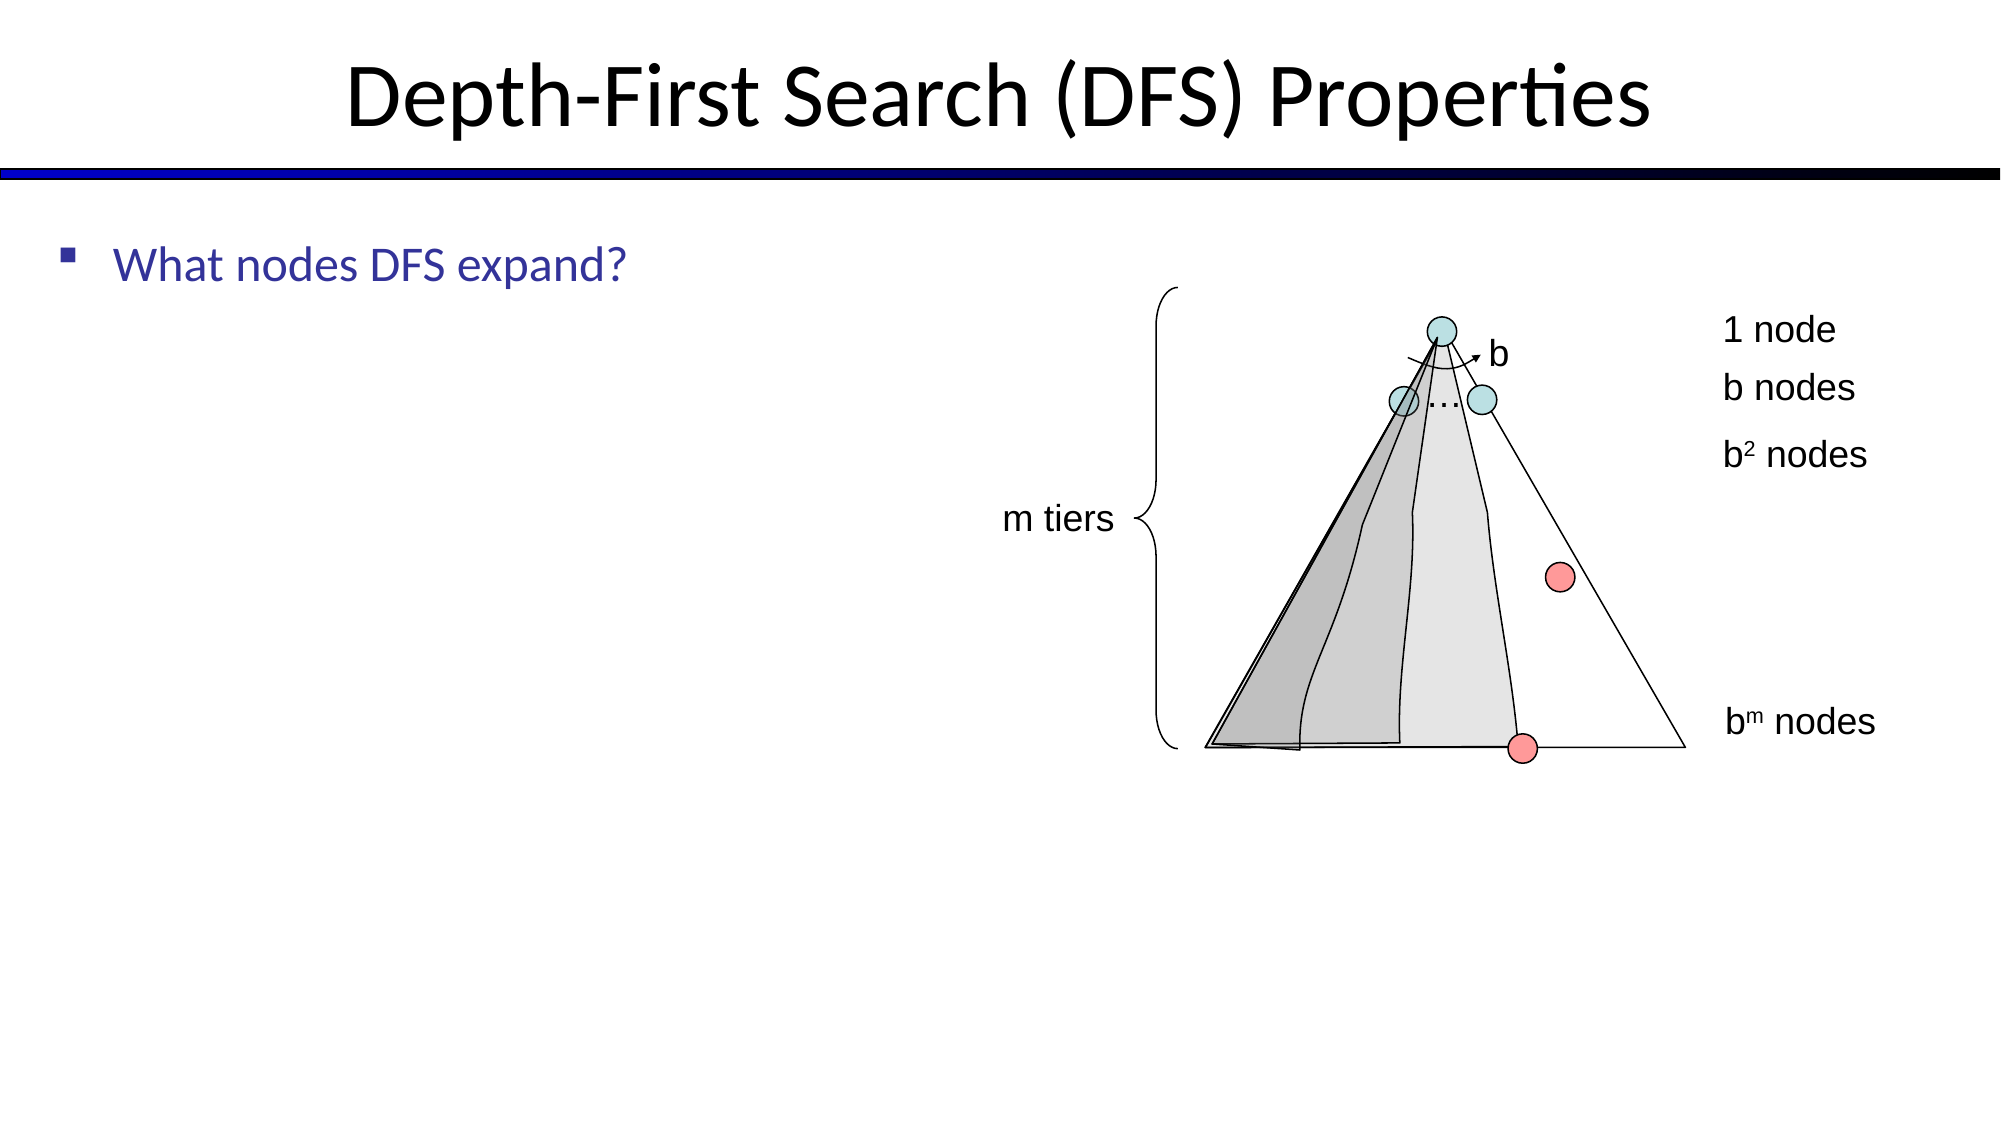

# Depth-First Search (DFS) Properties
What nodes DFS expand?

1 node

b

b nodes
…

b2 nodes
m tiers
bm nodes